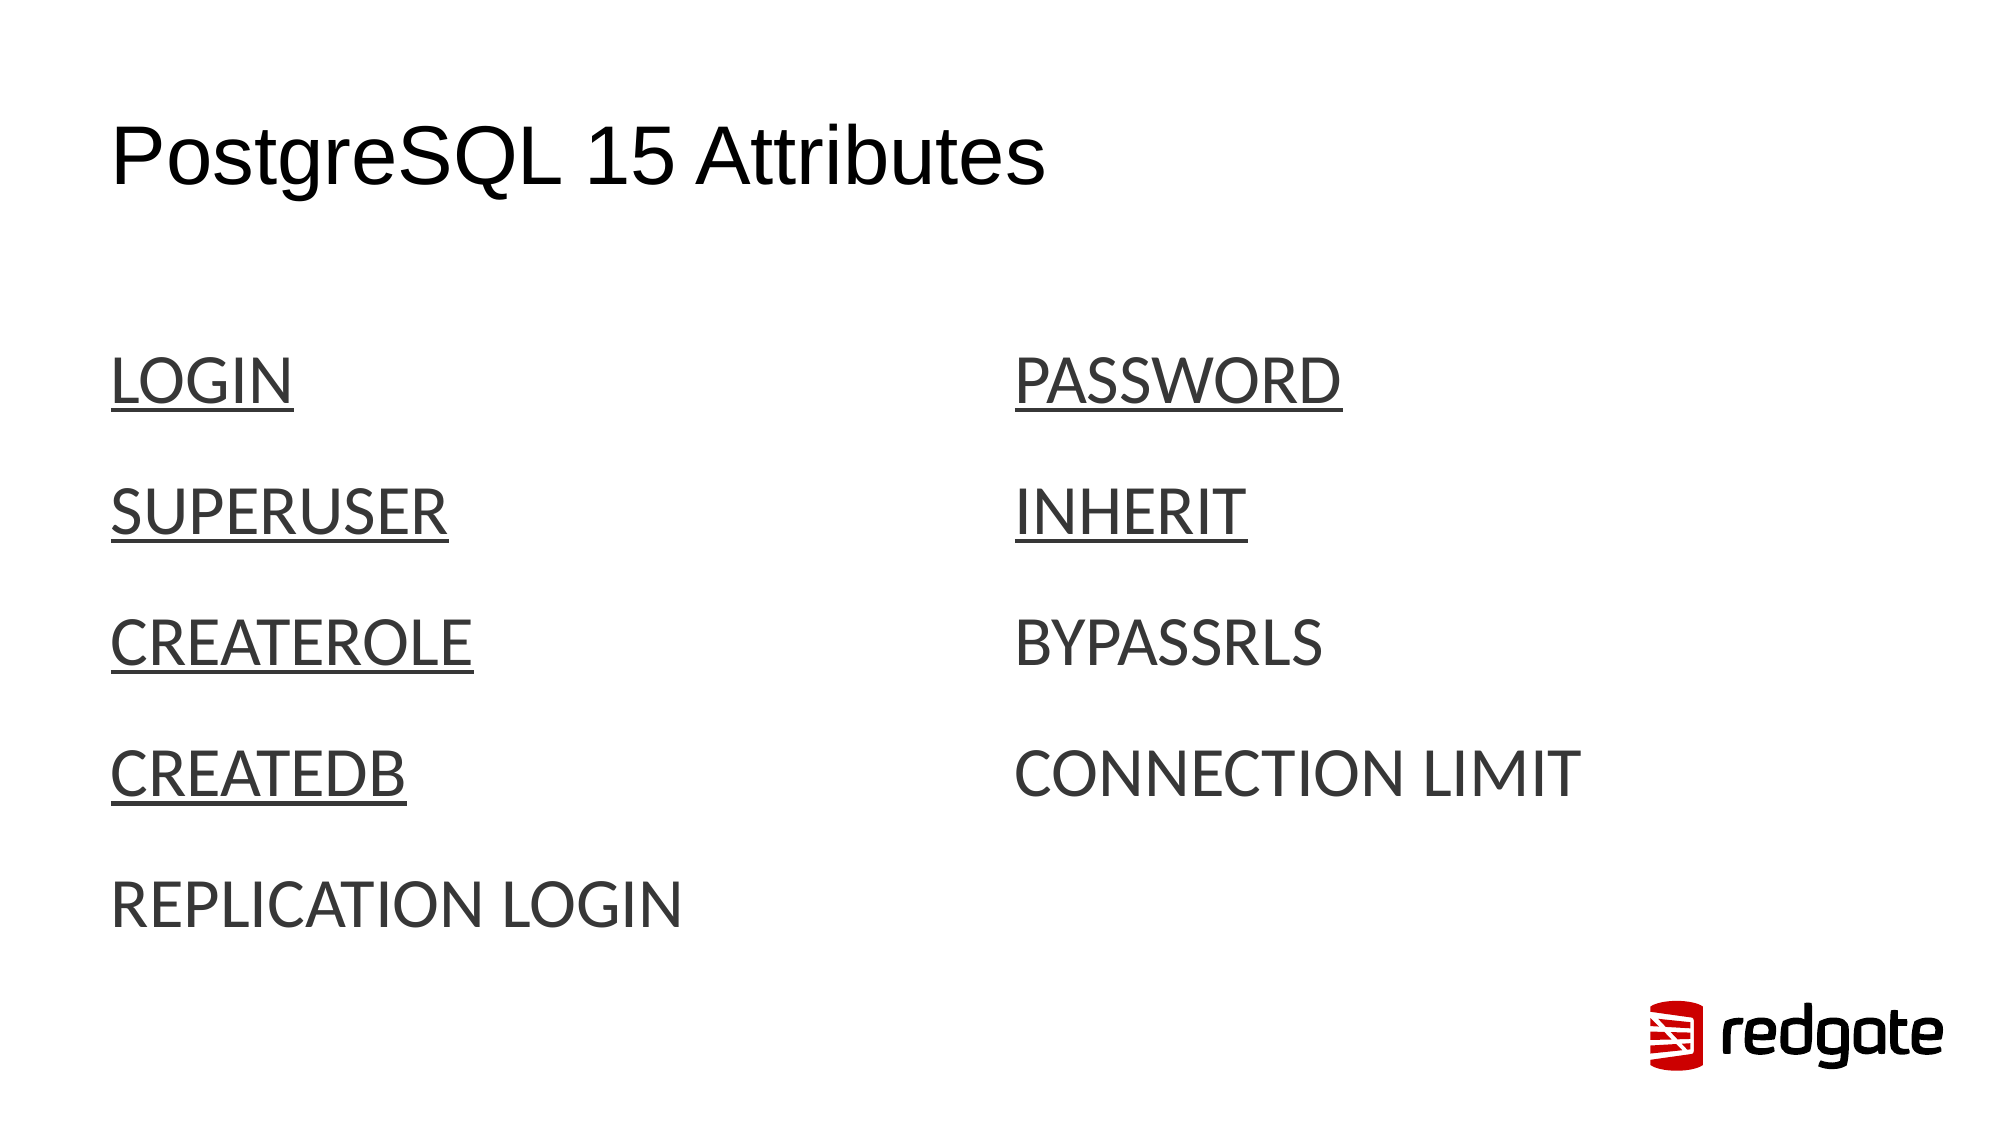

# PostgreSQL 15 Attributes
LOGIN
SUPERUSER
CREATEROLE
CREATEDB
REPLICATION LOGIN
PASSWORD
INHERIT
BYPASSRLS
CONNECTION LIMIT